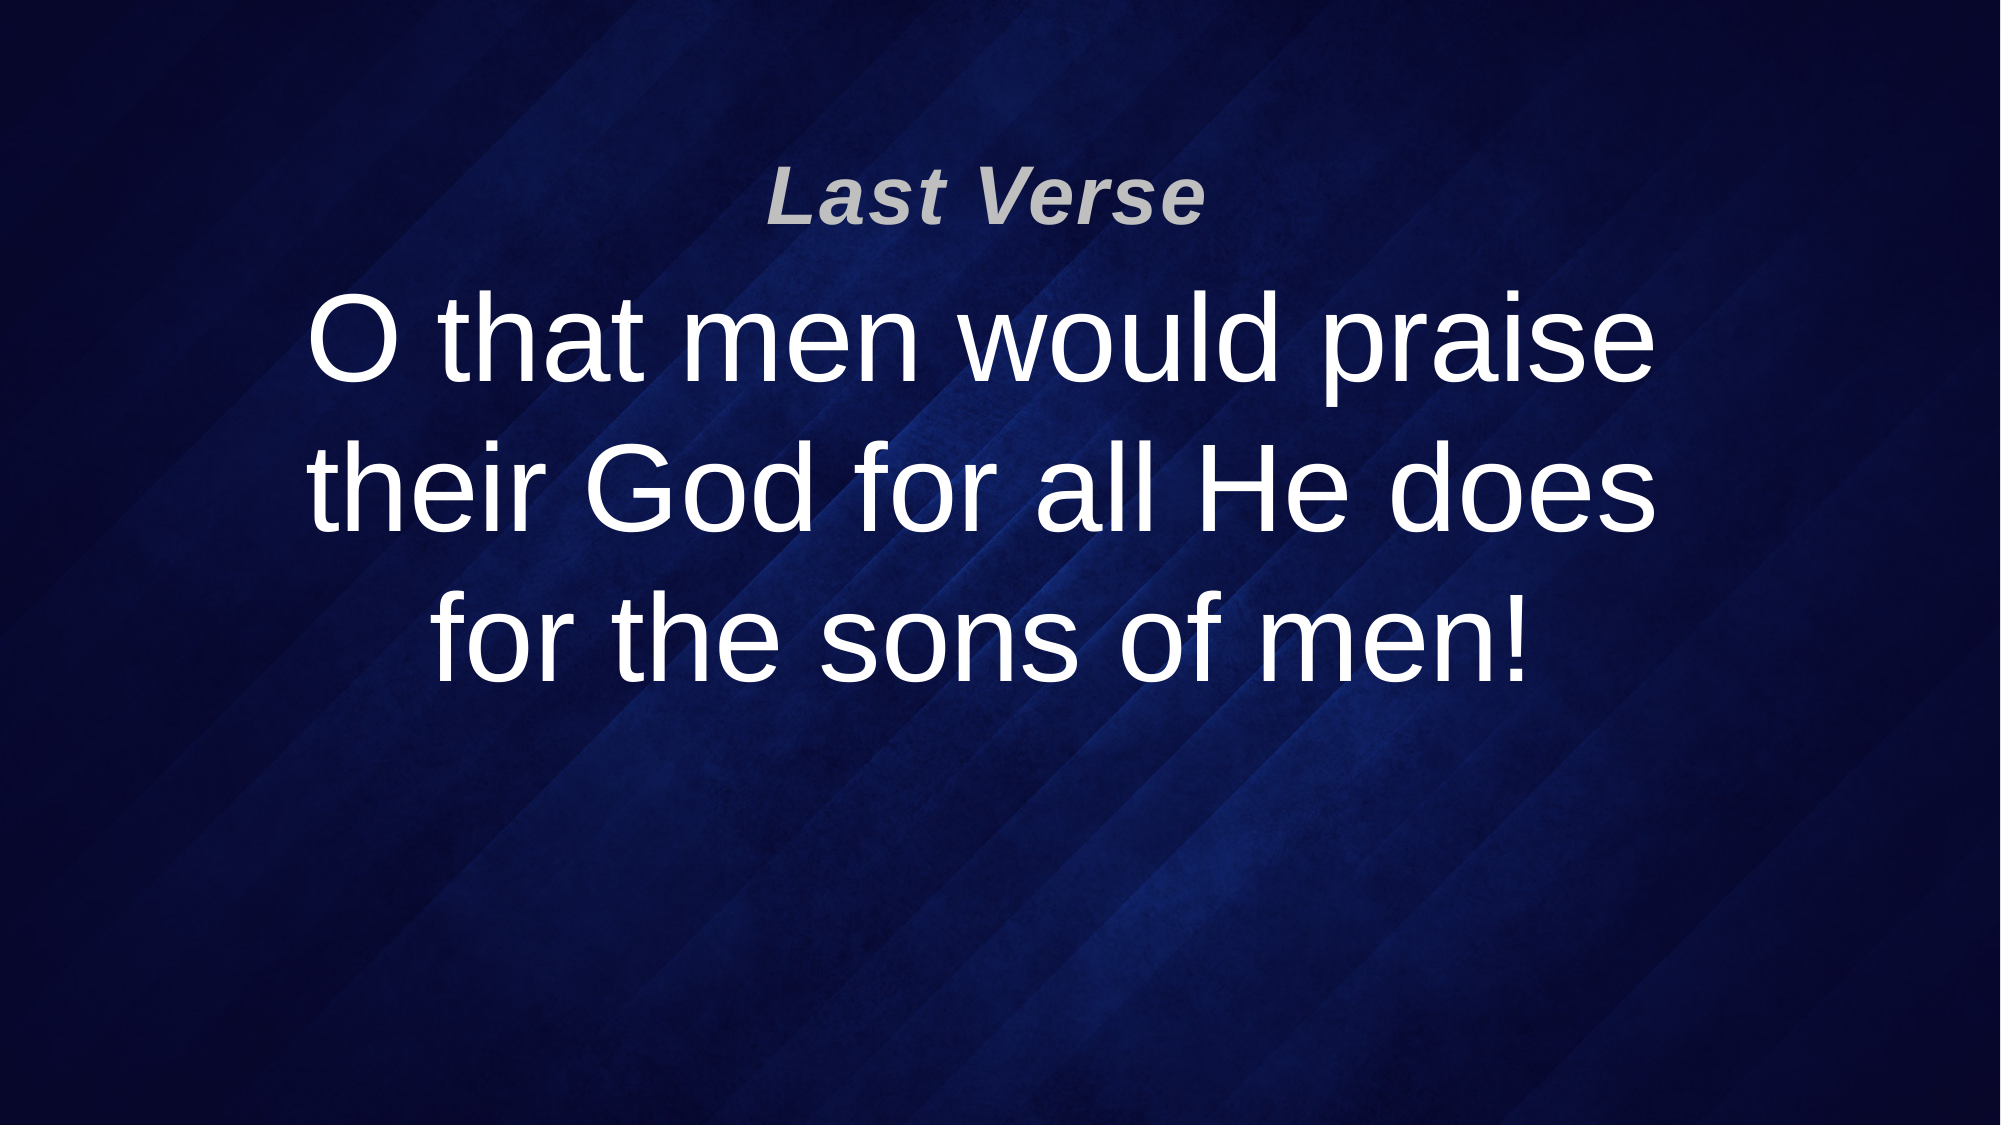

Last Verse
# O that men would praise their God for all He does for the sons of men!